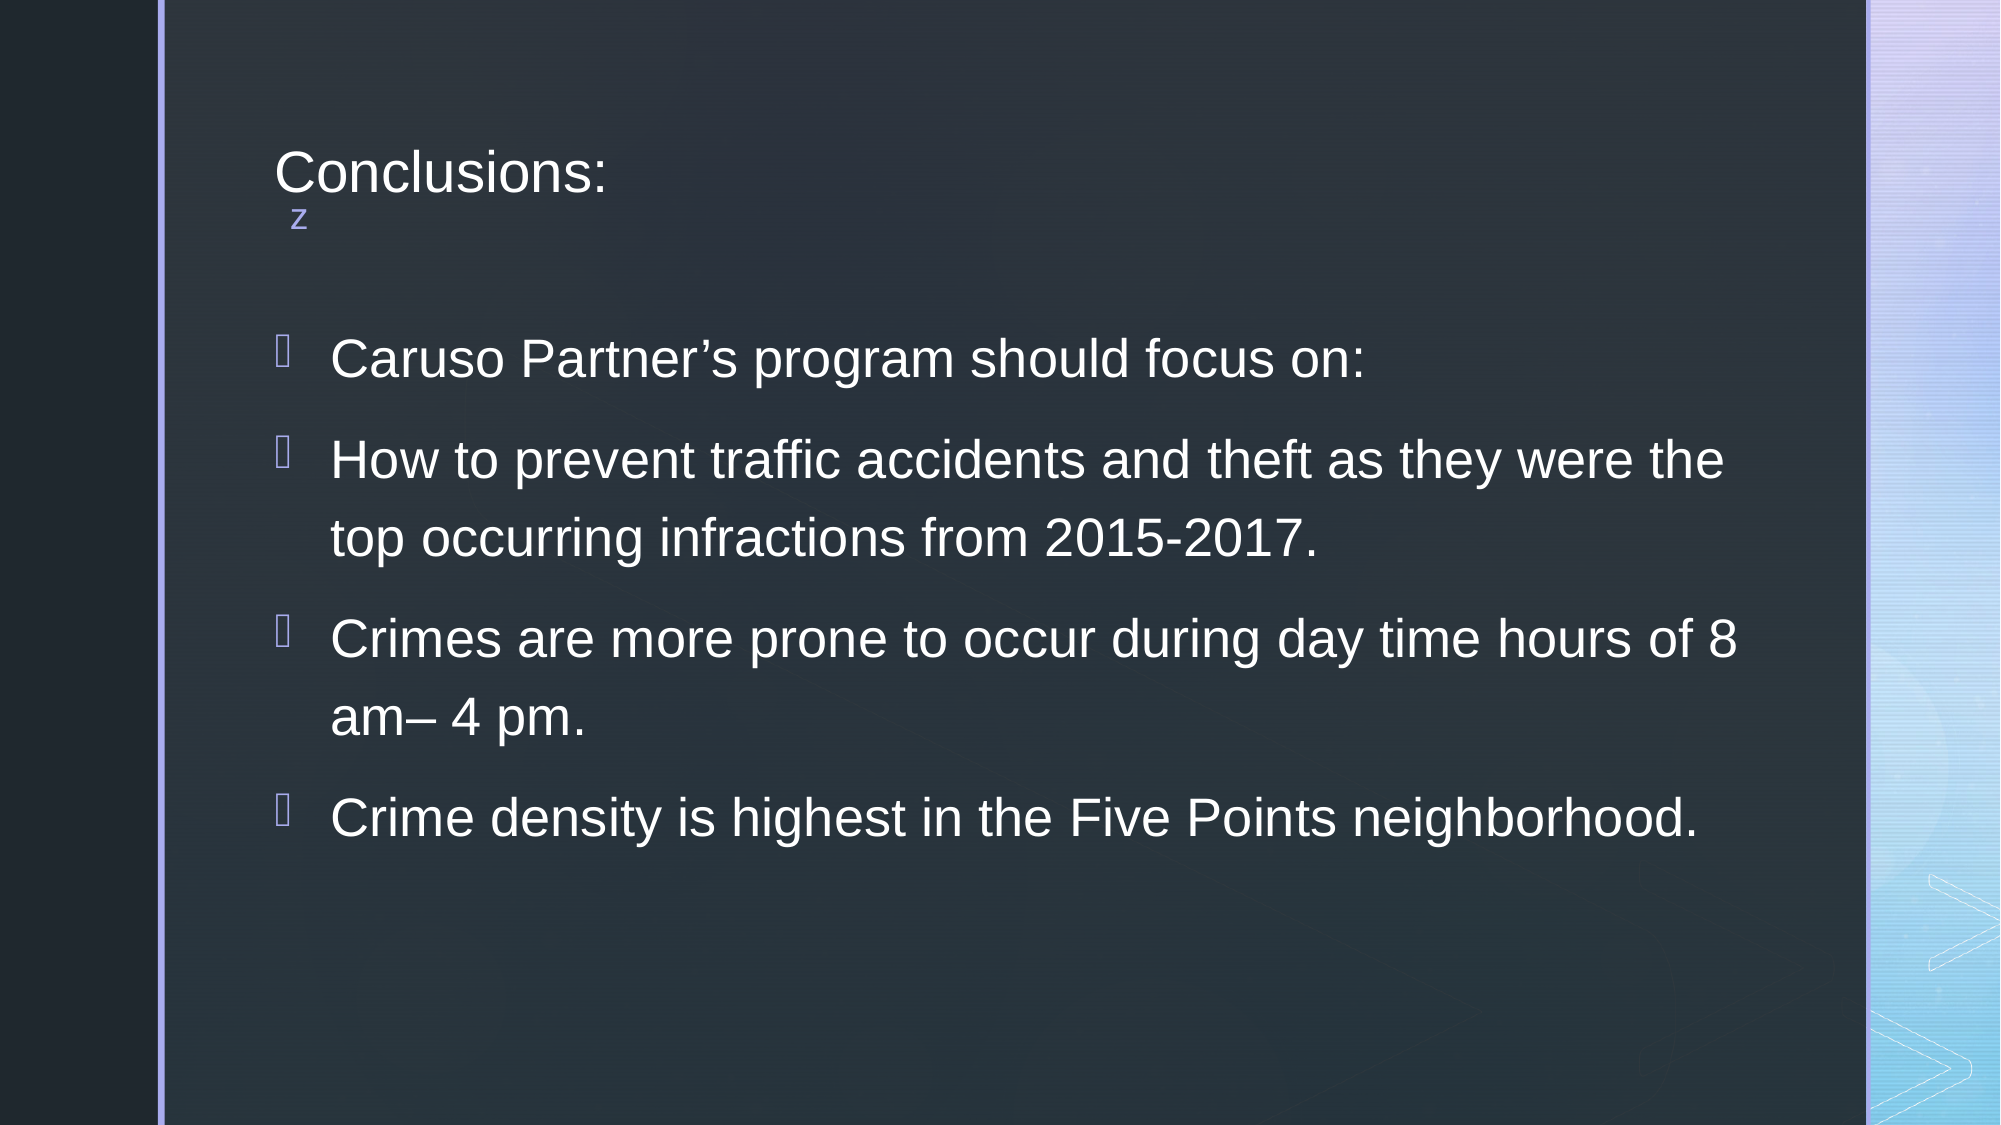

Conclusions:

Caruso Partner’s program should focus on:
How to prevent traffic accidents and theft as they were the top occurring infractions from 2015-2017.
Crimes are more prone to occur during day time hours of 8 am– 4 pm.
Crime density is highest in the Five Points neighborhood.